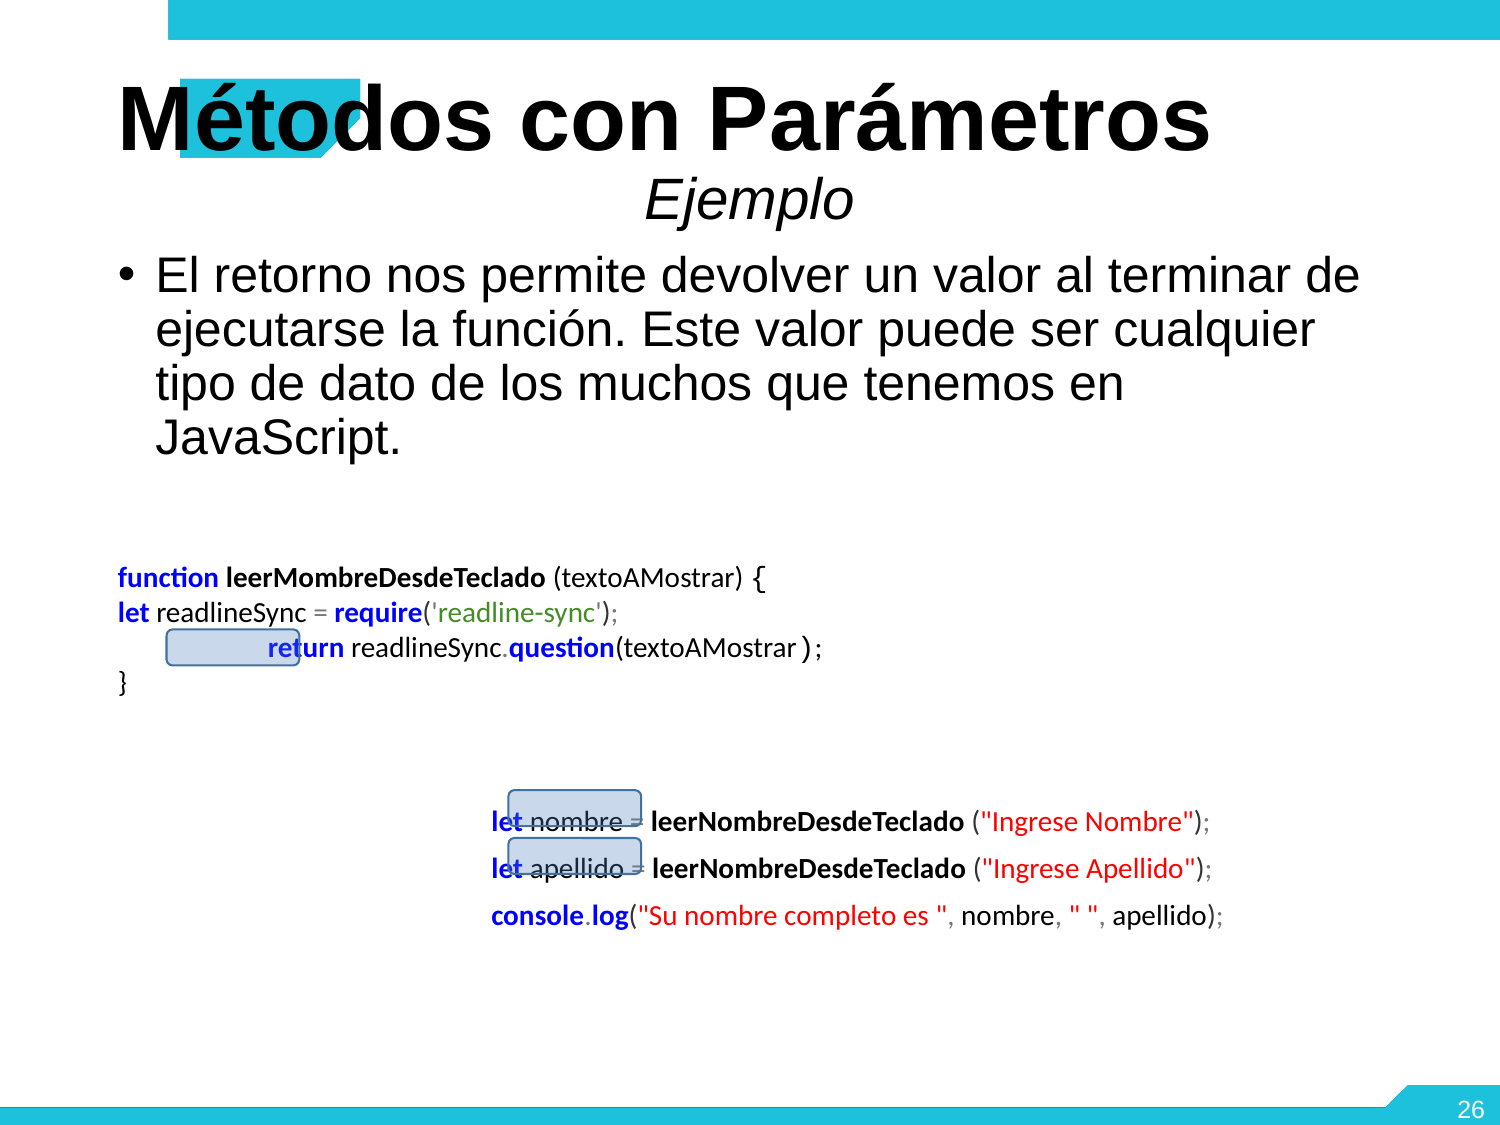

Métodos con Parámetros
Ejemplo
El retorno nos permite devolver un valor al terminar de ejecutarse la función. Este valor puede ser cualquier tipo de dato de los muchos que tenemos en JavaScript.
function leerMombreDesdeTeclado (textoAMostrar) {
let readlineSync = require('readline-sync');
	return readlineSync.question(textoAMostrar);
}

let nombre = leerNombreDesdeTeclado ("Ingrese Nombre");
let apellido = leerNombreDesdeTeclado ("Ingrese Apellido");
console.log("Su nombre completo es ", nombre, " ", apellido);

26